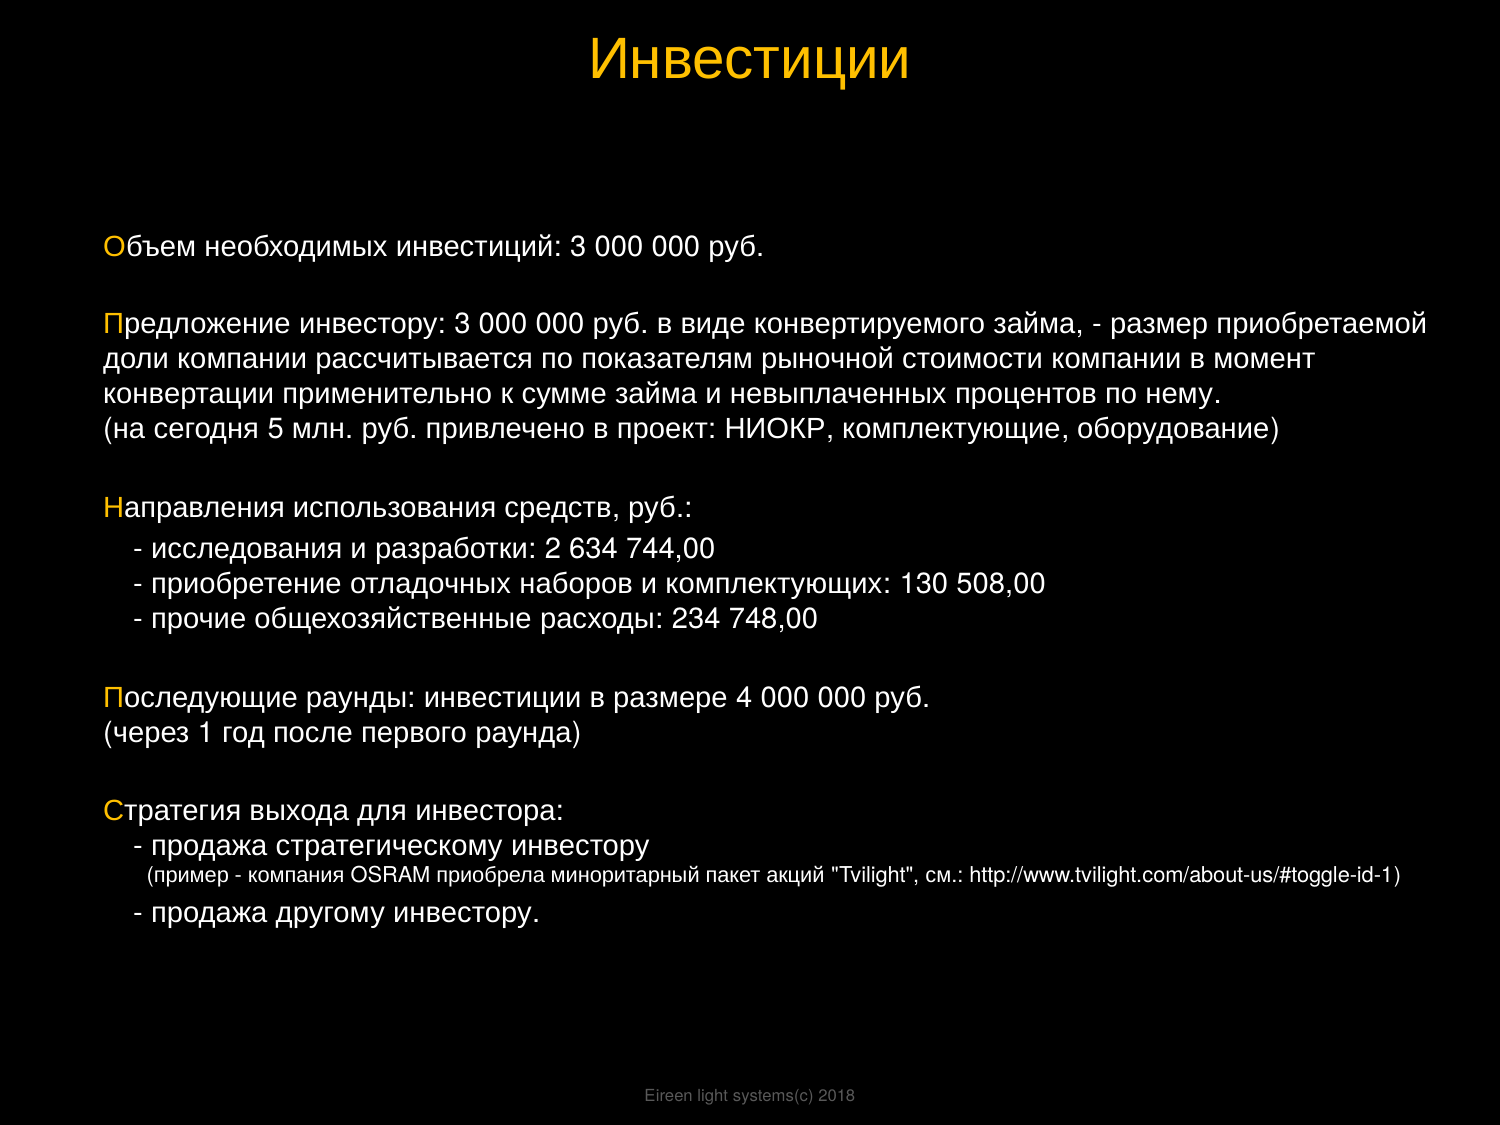

Инвестиции
Объем необходимых инвестиций: 3 000 000 руб.
Предложение инвестору: 3 000 000 руб. в виде конвертируемого займа, - размер приобретаемой доли компании рассчитывается по показателям рыночной стоимости компании в момент конвертации применительно к сумме займа и невыплаченных процентов по нему.
(на сегодня 5 млн. руб. привлечено в проект: НИОКР, комплектующие, оборудование)
Направления использования средств, руб.:
- исследования и разработки: 2 634 744,00
- приобретение отладочных наборов и комплектующих: 130 508,00
- прочие общехозяйственные расходы: 234 748,00
Последующие раунды: инвестиции в размере 4 000 000 руб.
(через 1 год после первого раунда)
Стратегия выхода для инвестора:
- продажа стратегическому инвестору
(пример - компания OSRAM приобрела миноритарный пакет акций "Tvilight", см.: http://www.tvilight.com/about-us/#toggle-id-1)
- продажа другому инвестору.
Eireen light systems(c) 2018